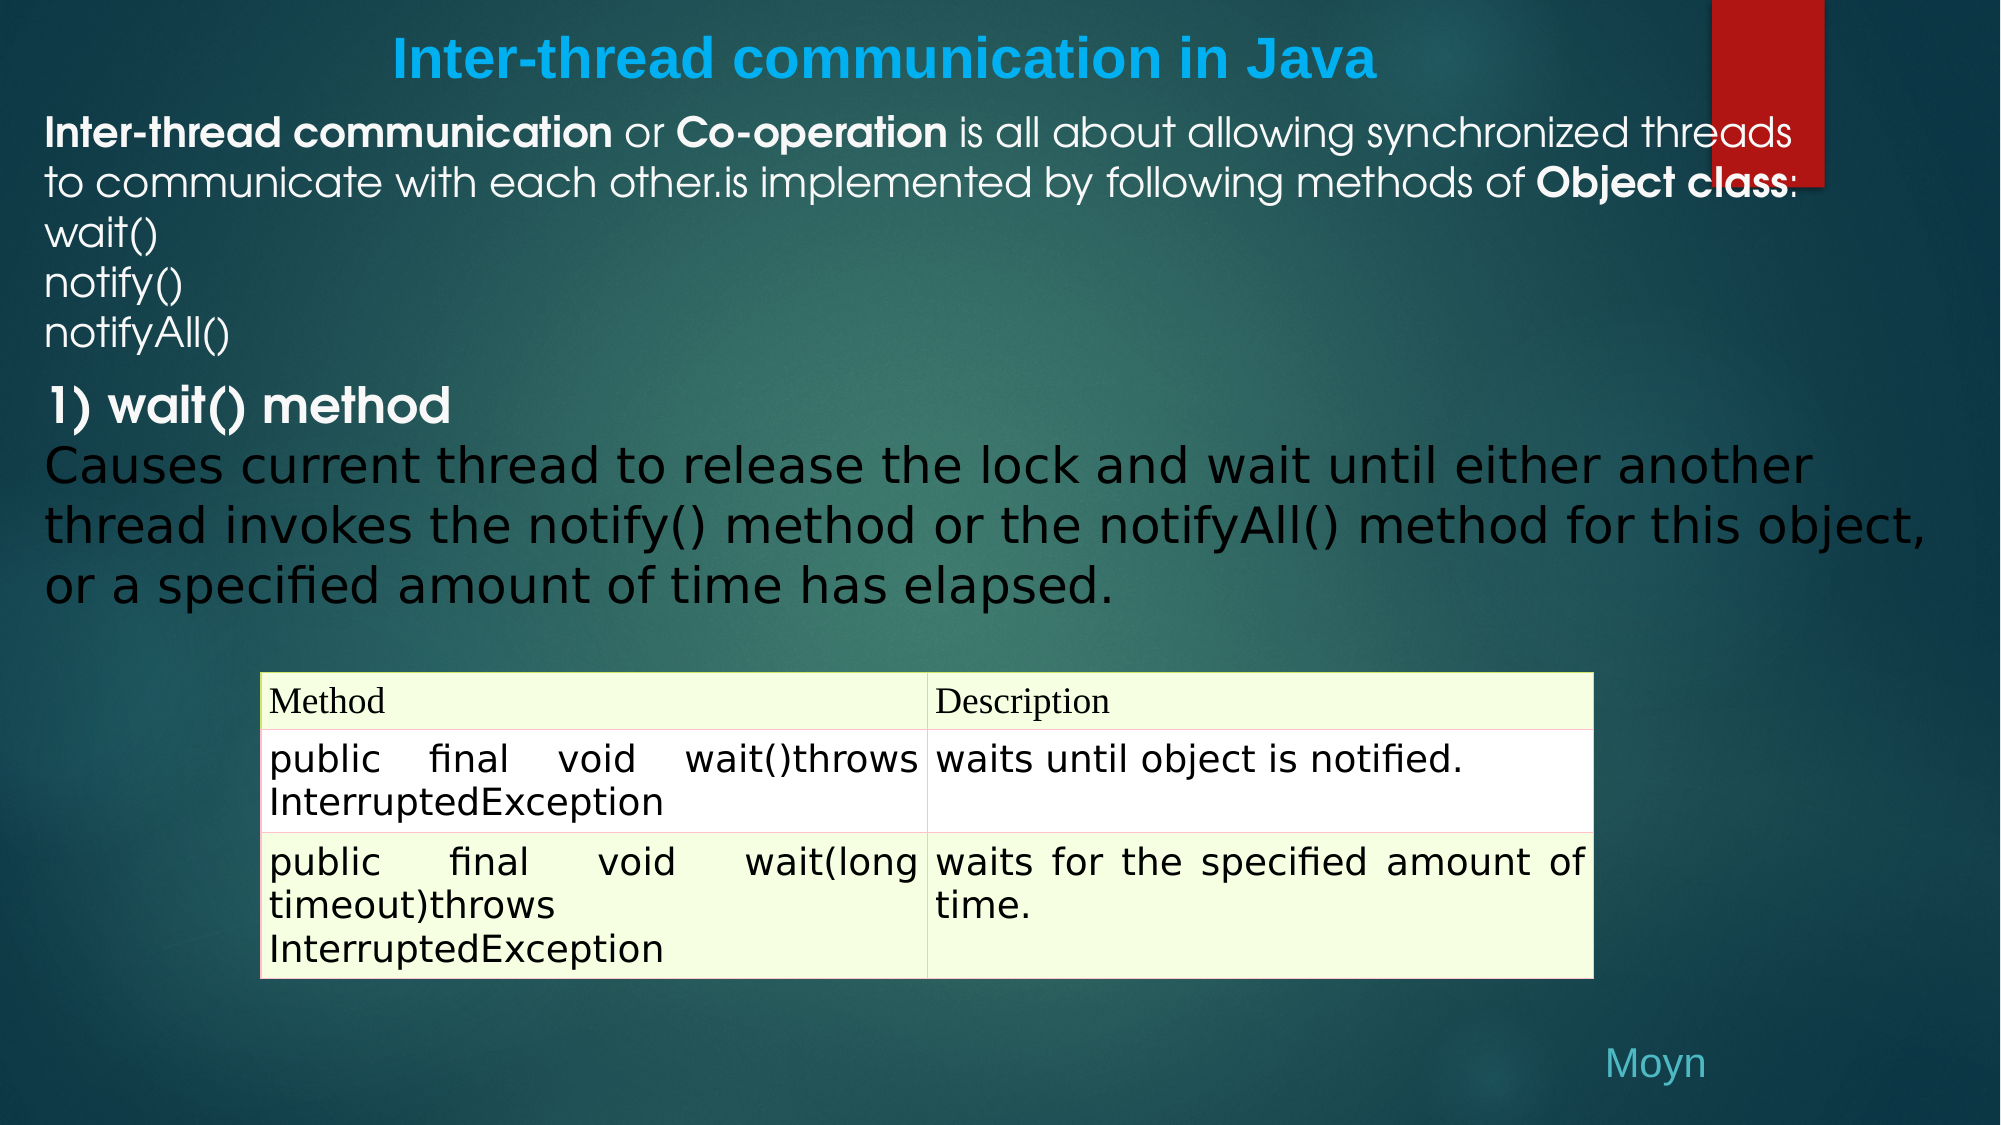

Inter-thread communication in Java
Inter-thread communication or Co-operation is all about allowing synchronized threads to communicate with each other.is implemented by following methods of Object class:
wait()
notify()
notifyAll()
1) wait() method
Causes current thread to release the lock and wait until either another thread invokes the notify() method or the notifyAll() method for this object, or a specified amount of time has elapsed.
| Method | Description |
| --- | --- |
| public final void wait()throws InterruptedException | waits until object is notified. |
| public final void wait(long timeout)throws InterruptedException | waits for the specified amount of time. |
Moyn